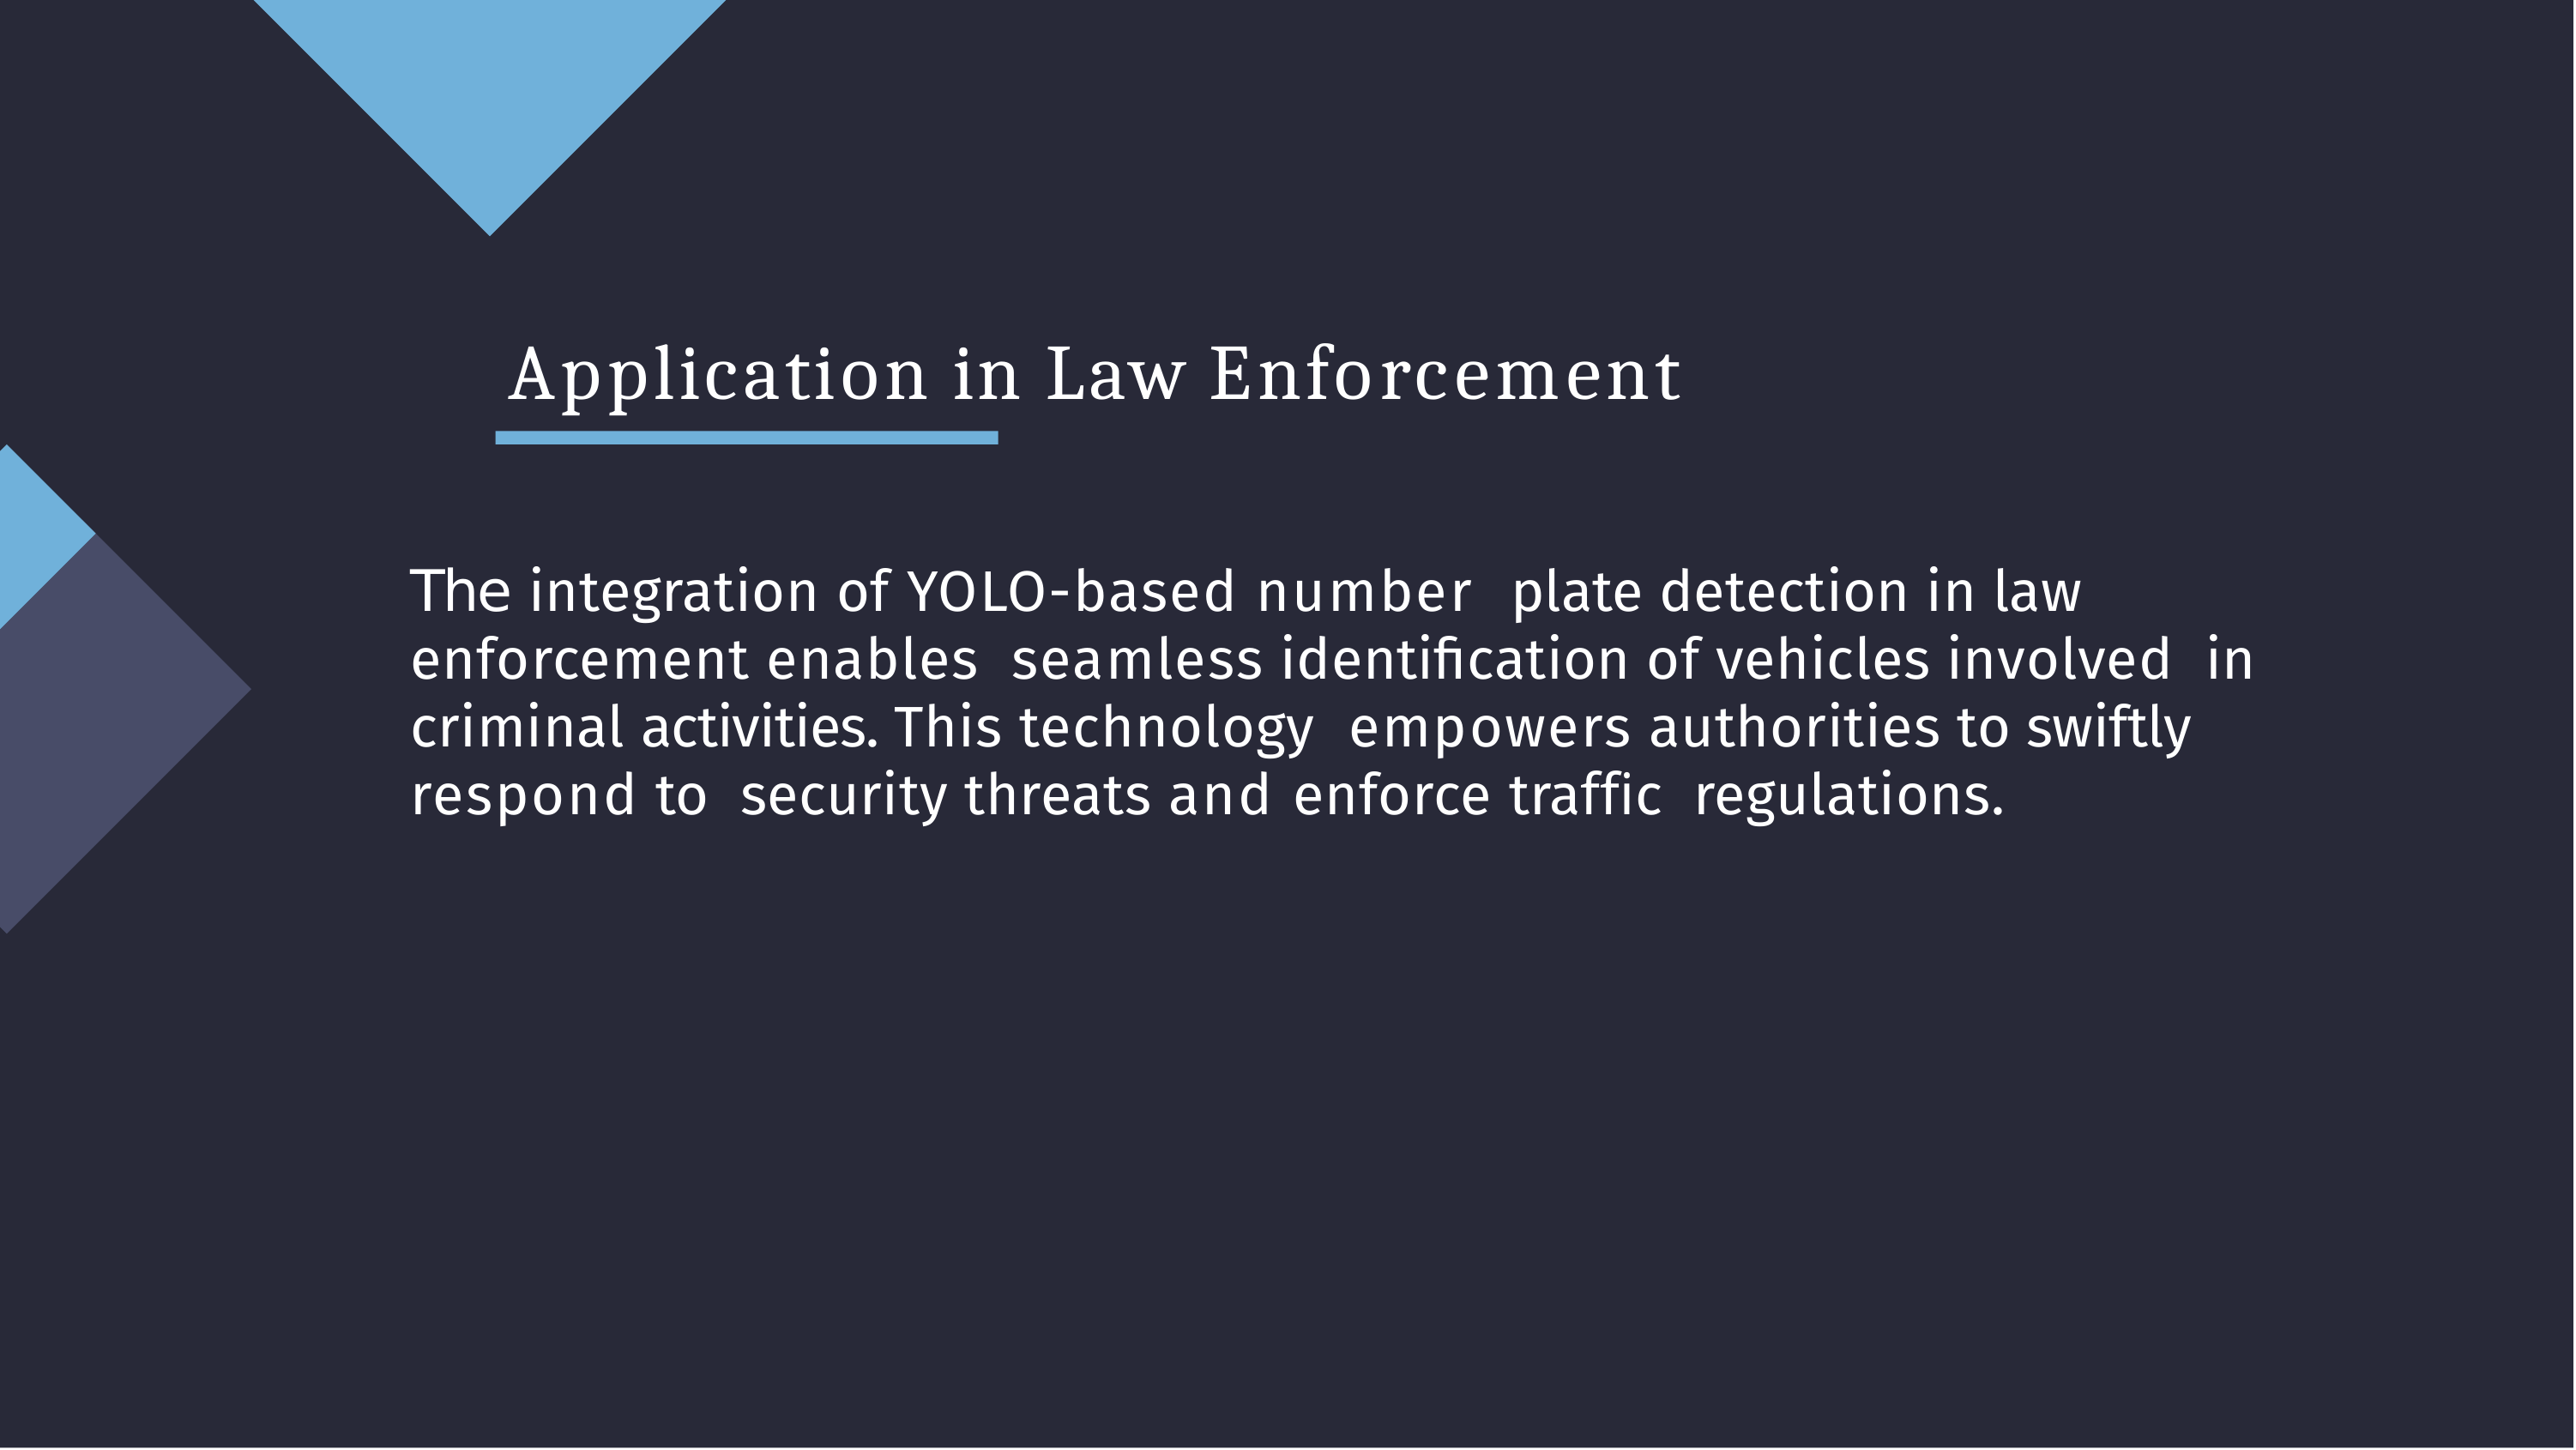

# Application in Law Enforcement

The integration of YOLO-based number  plate detection in law enforcement enables  seamless identiﬁcation of vehicles involved  in criminal activities. This technology  empowers authorities to swiftly respond to  security threats and enforce traﬃc  regulations.